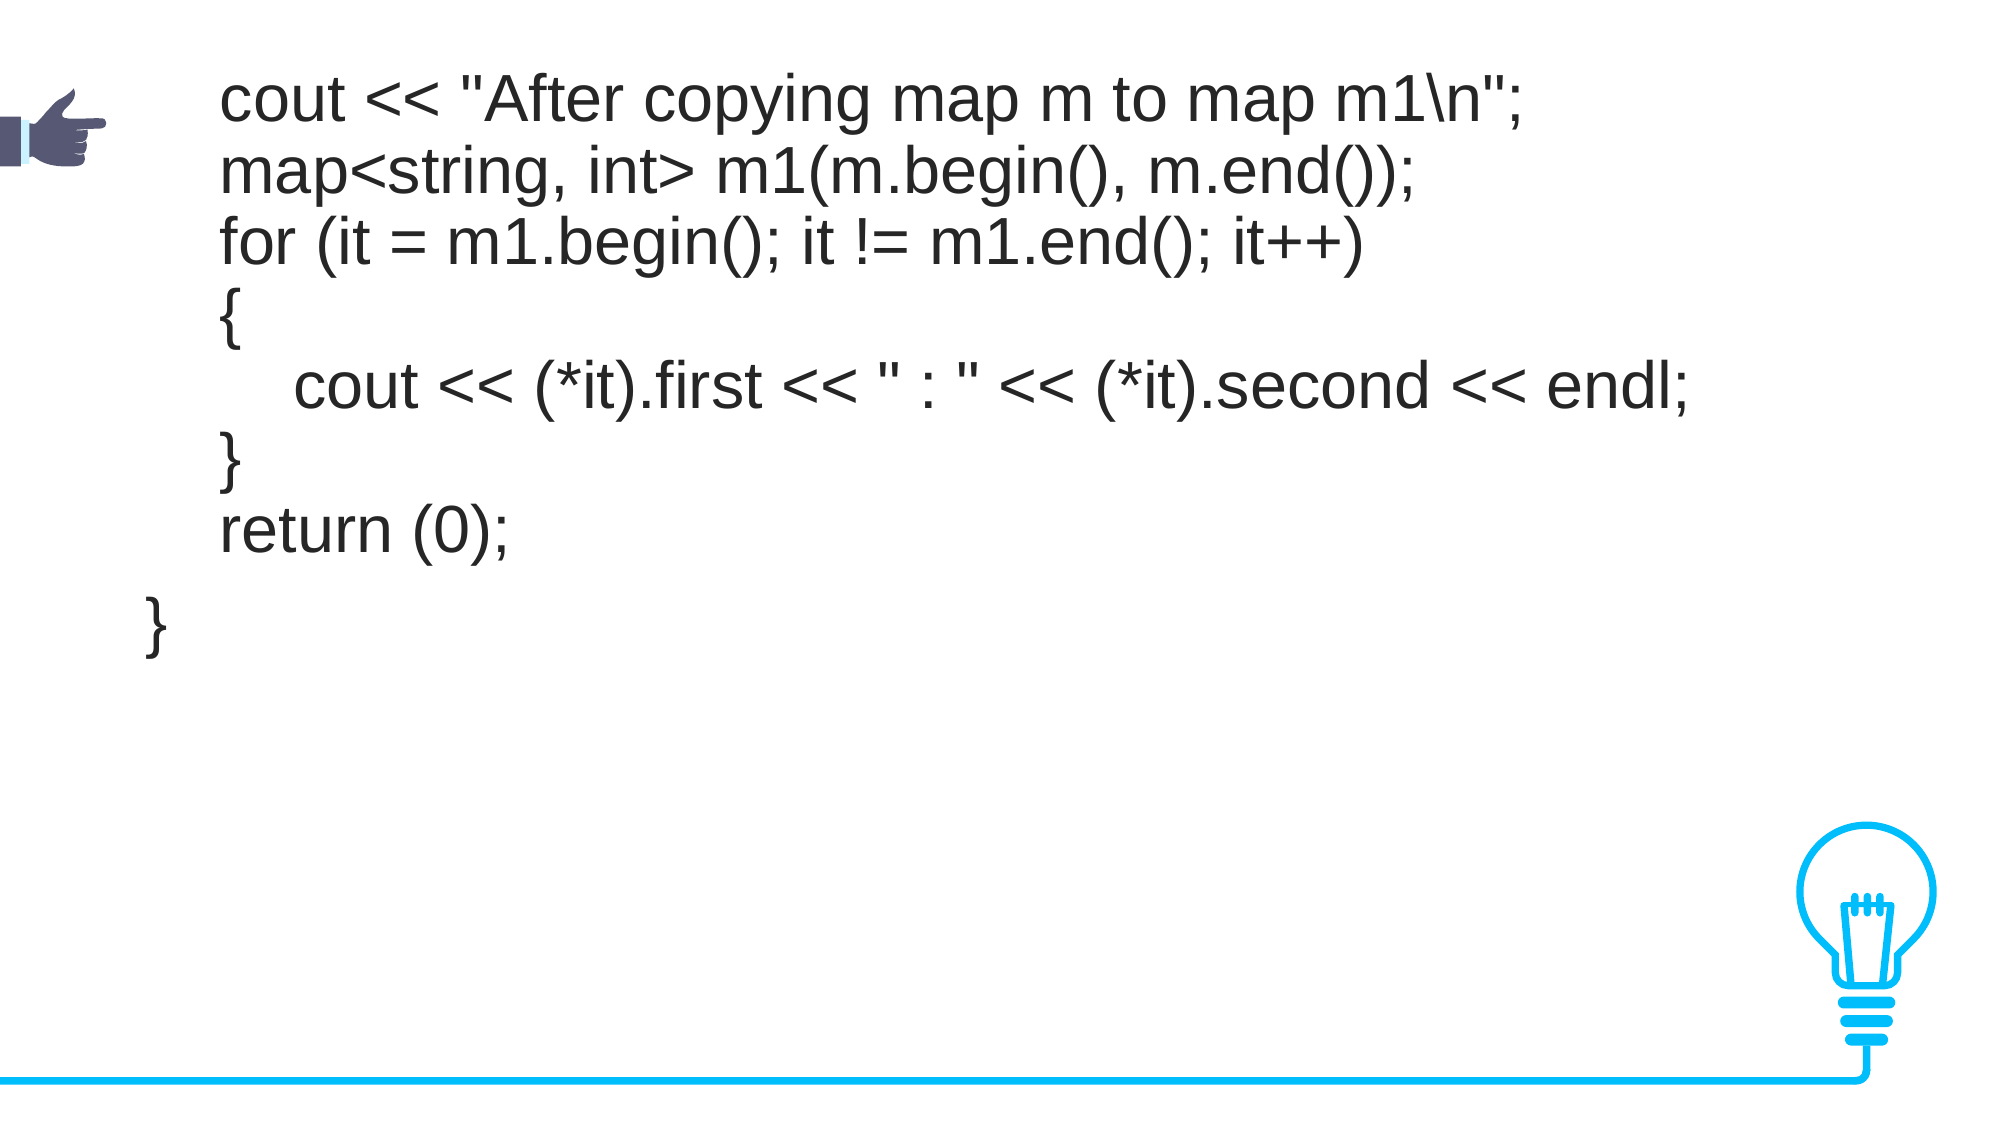

cout << "After copying map m to map m1\n";
    map<string, int> m1(m.begin(), m.end());
    for (it = m1.begin(); it != m1.end(); it++)
    {
        cout << (*it).first << " : " << (*it).second << endl;
    }
    return (0);
}